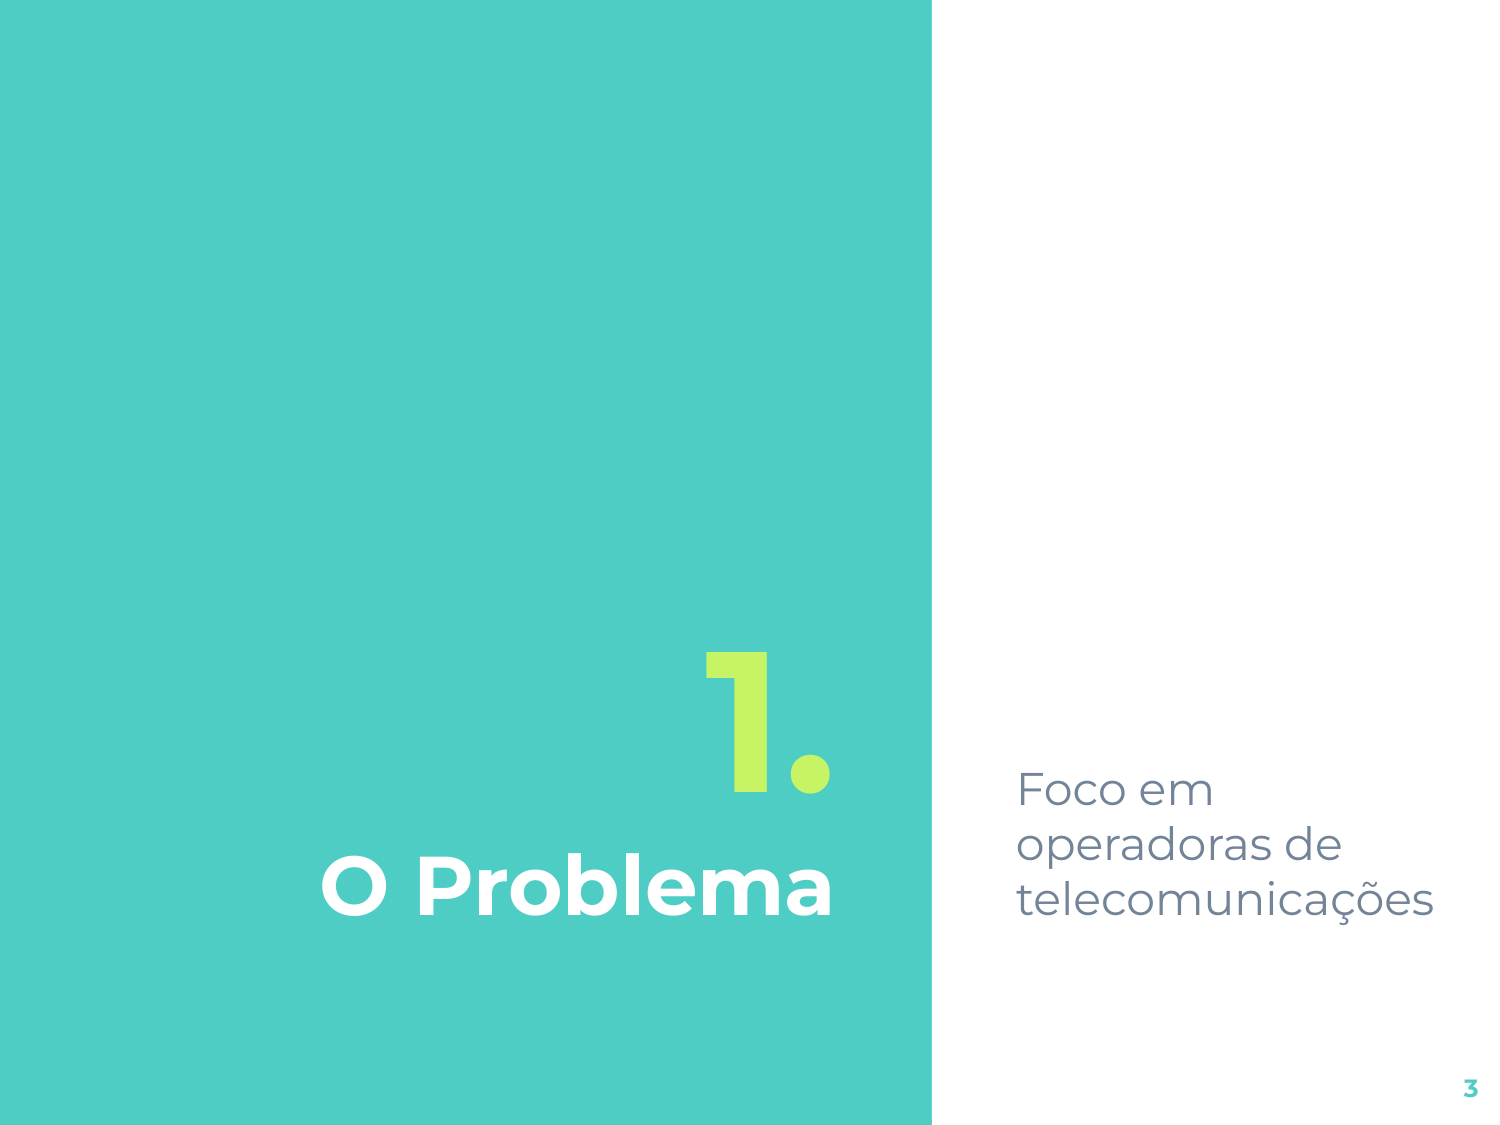

Foco em operadoras de telecomunicações
# 1.
O Problema
3